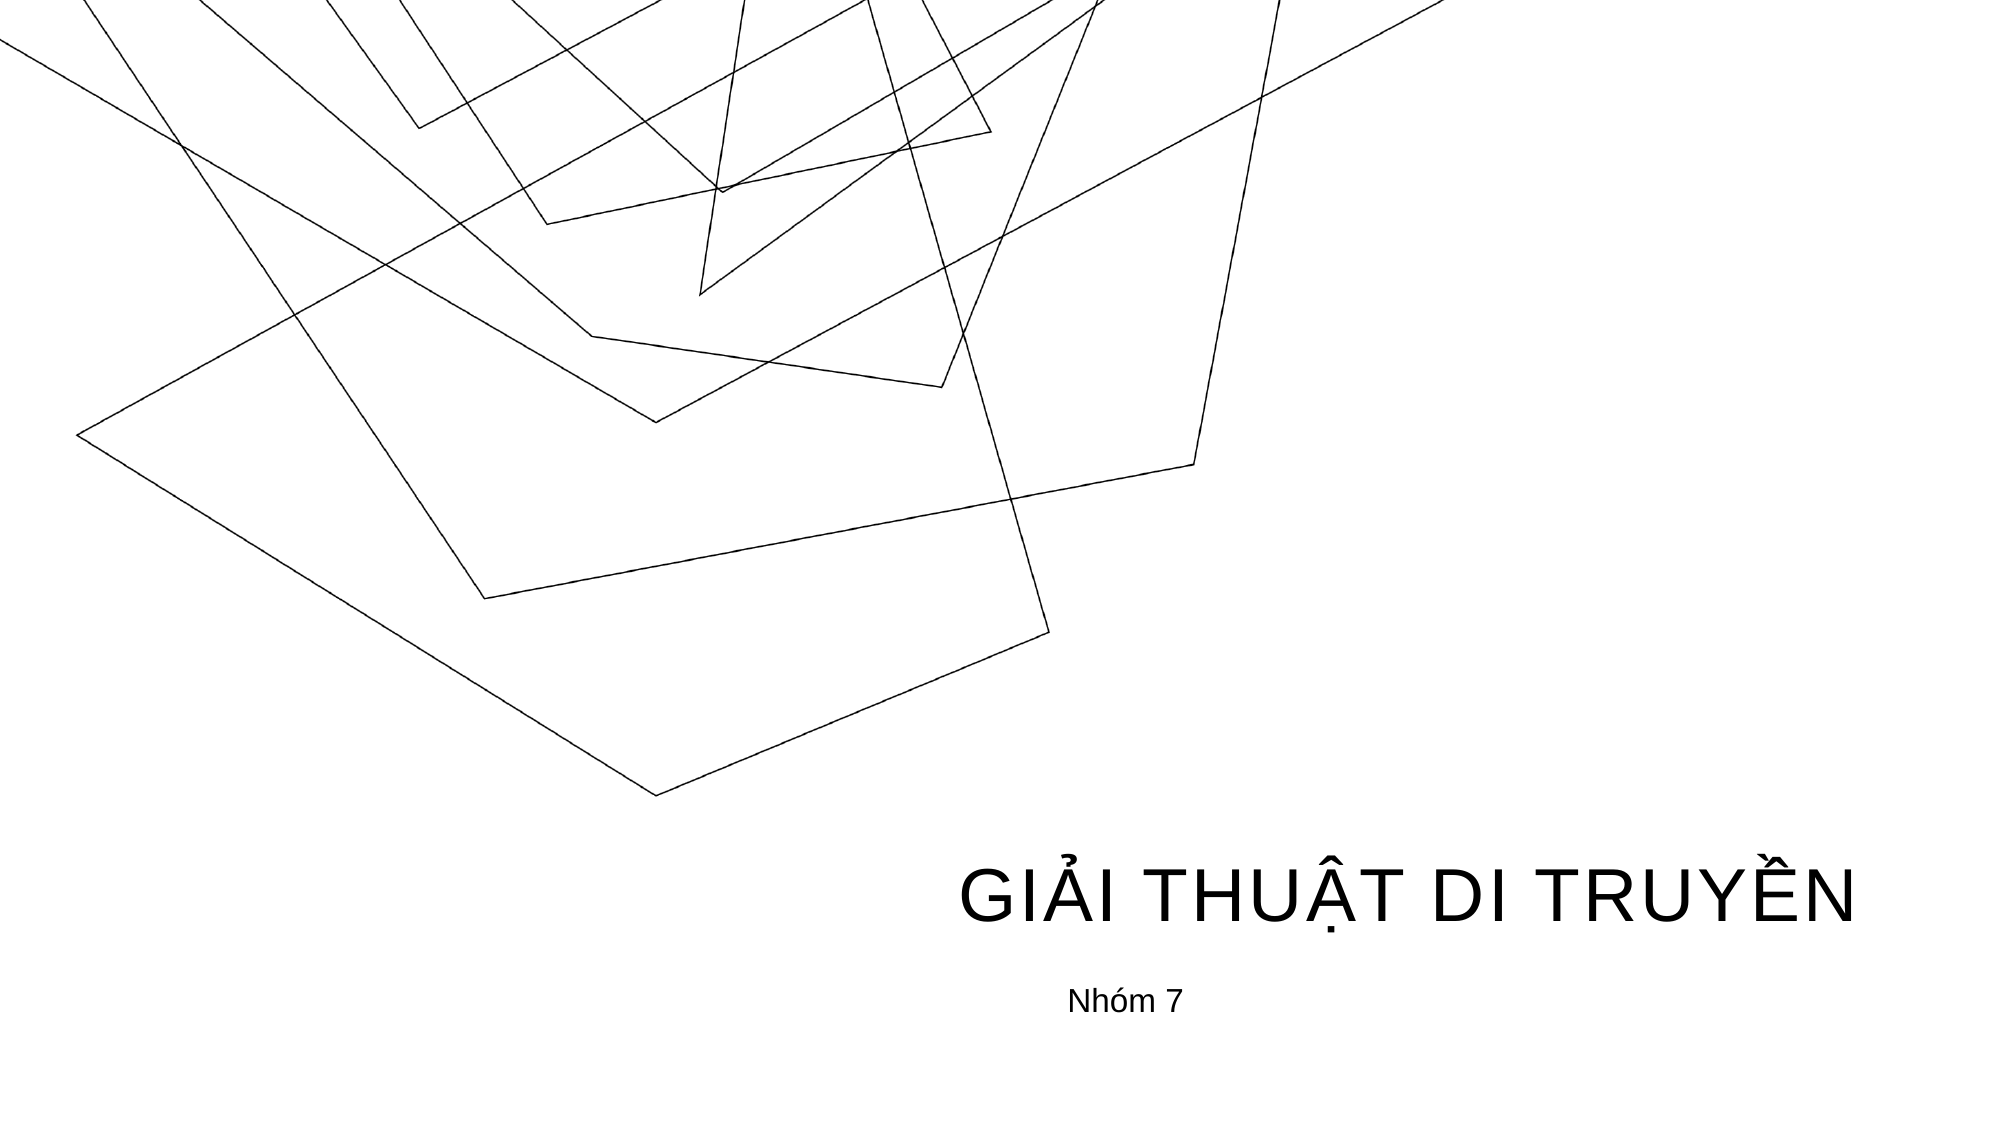

# Giải thuật DI TRUYỀN
Nhóm 7